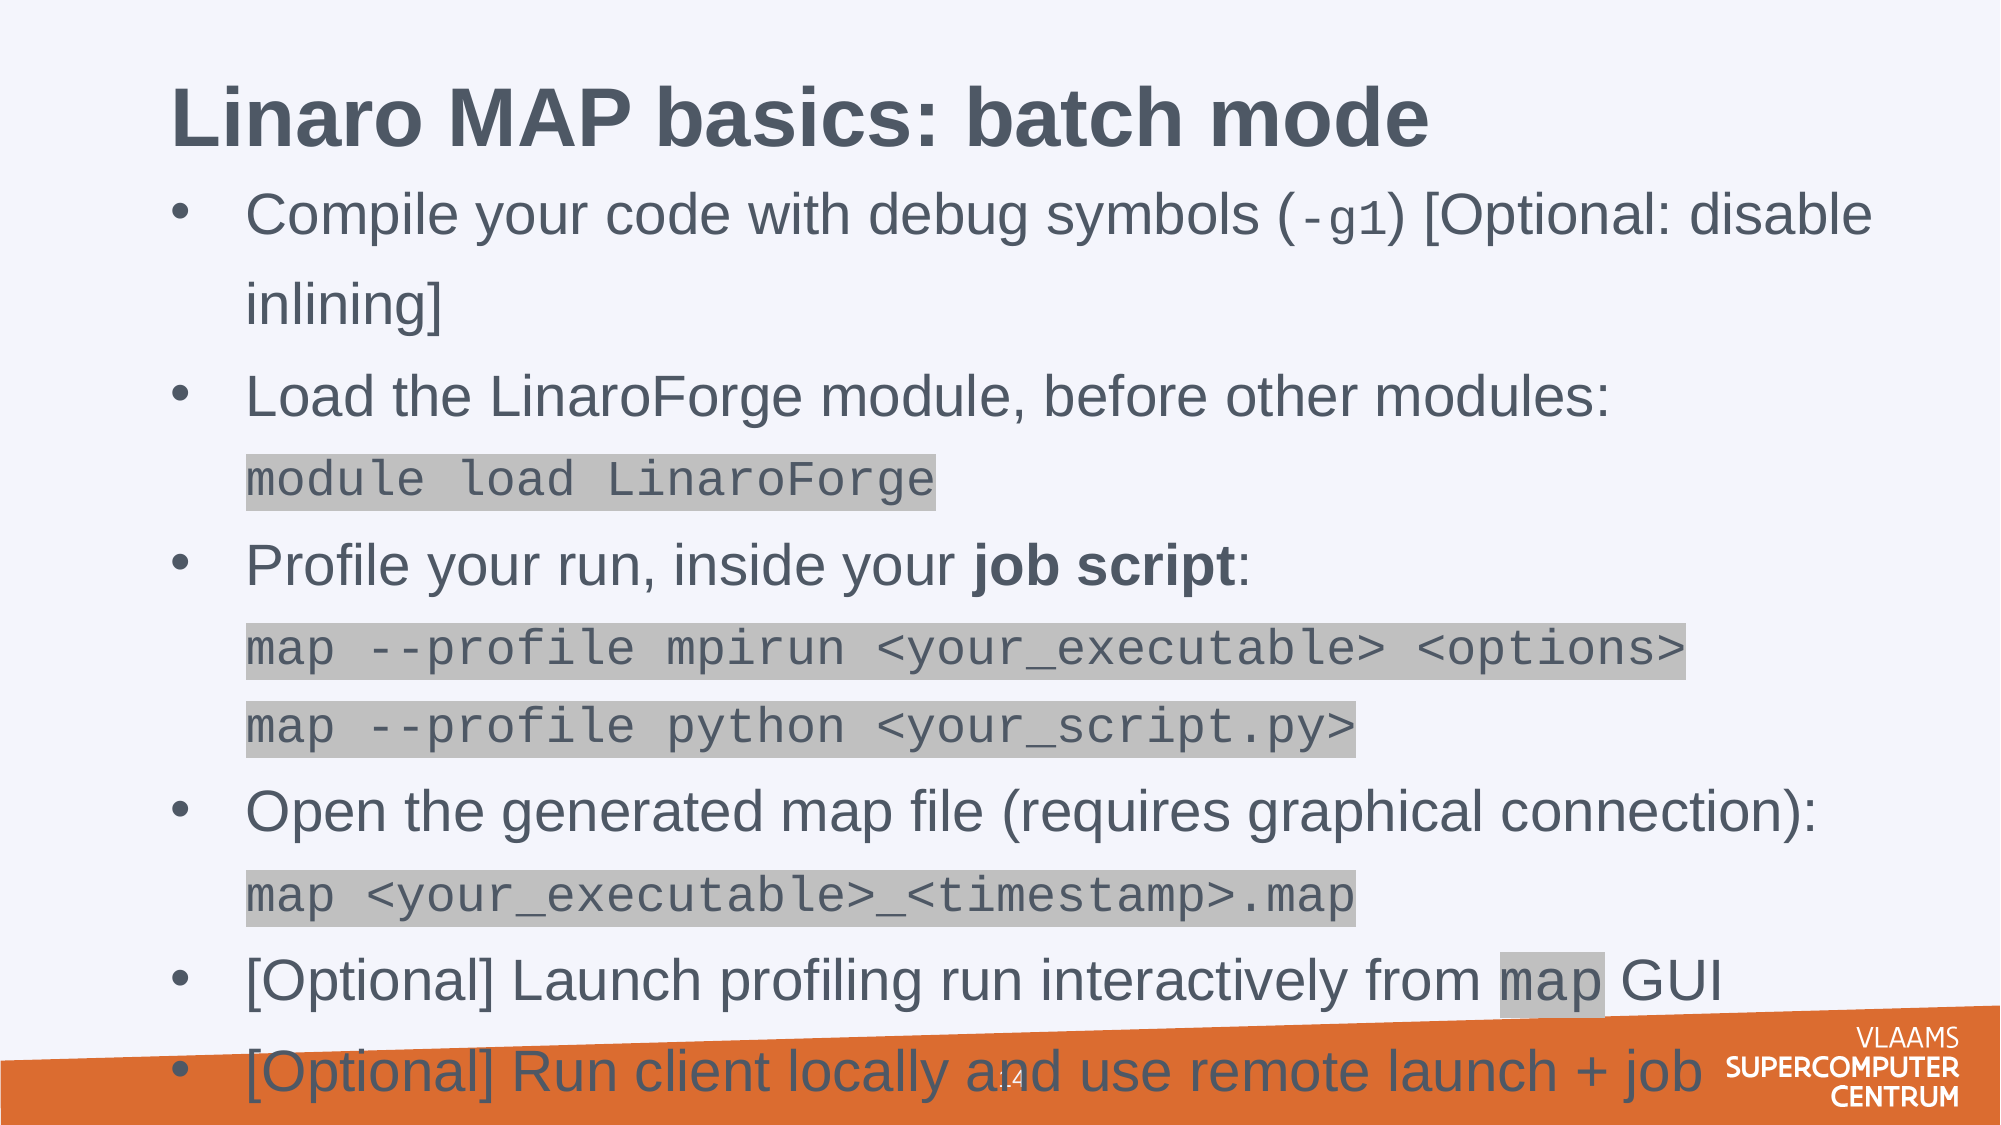

Linaro MAP basics: batch mode
Compile your code with debug symbols (-g1) [Optional: disable inlining]
Load the LinaroForge module, before other modules:
module load LinaroForge
Profile your run, inside your job script:
map --profile mpirun <your_executable> <options>
map --profile python <your_script.py>
Open the generated map file (requires graphical connection):
map <your_executable>_<timestamp>.map
[Optional] Launch profiling run interactively from map GUI
[Optional] Run client locally and use remote launch + job submission
14